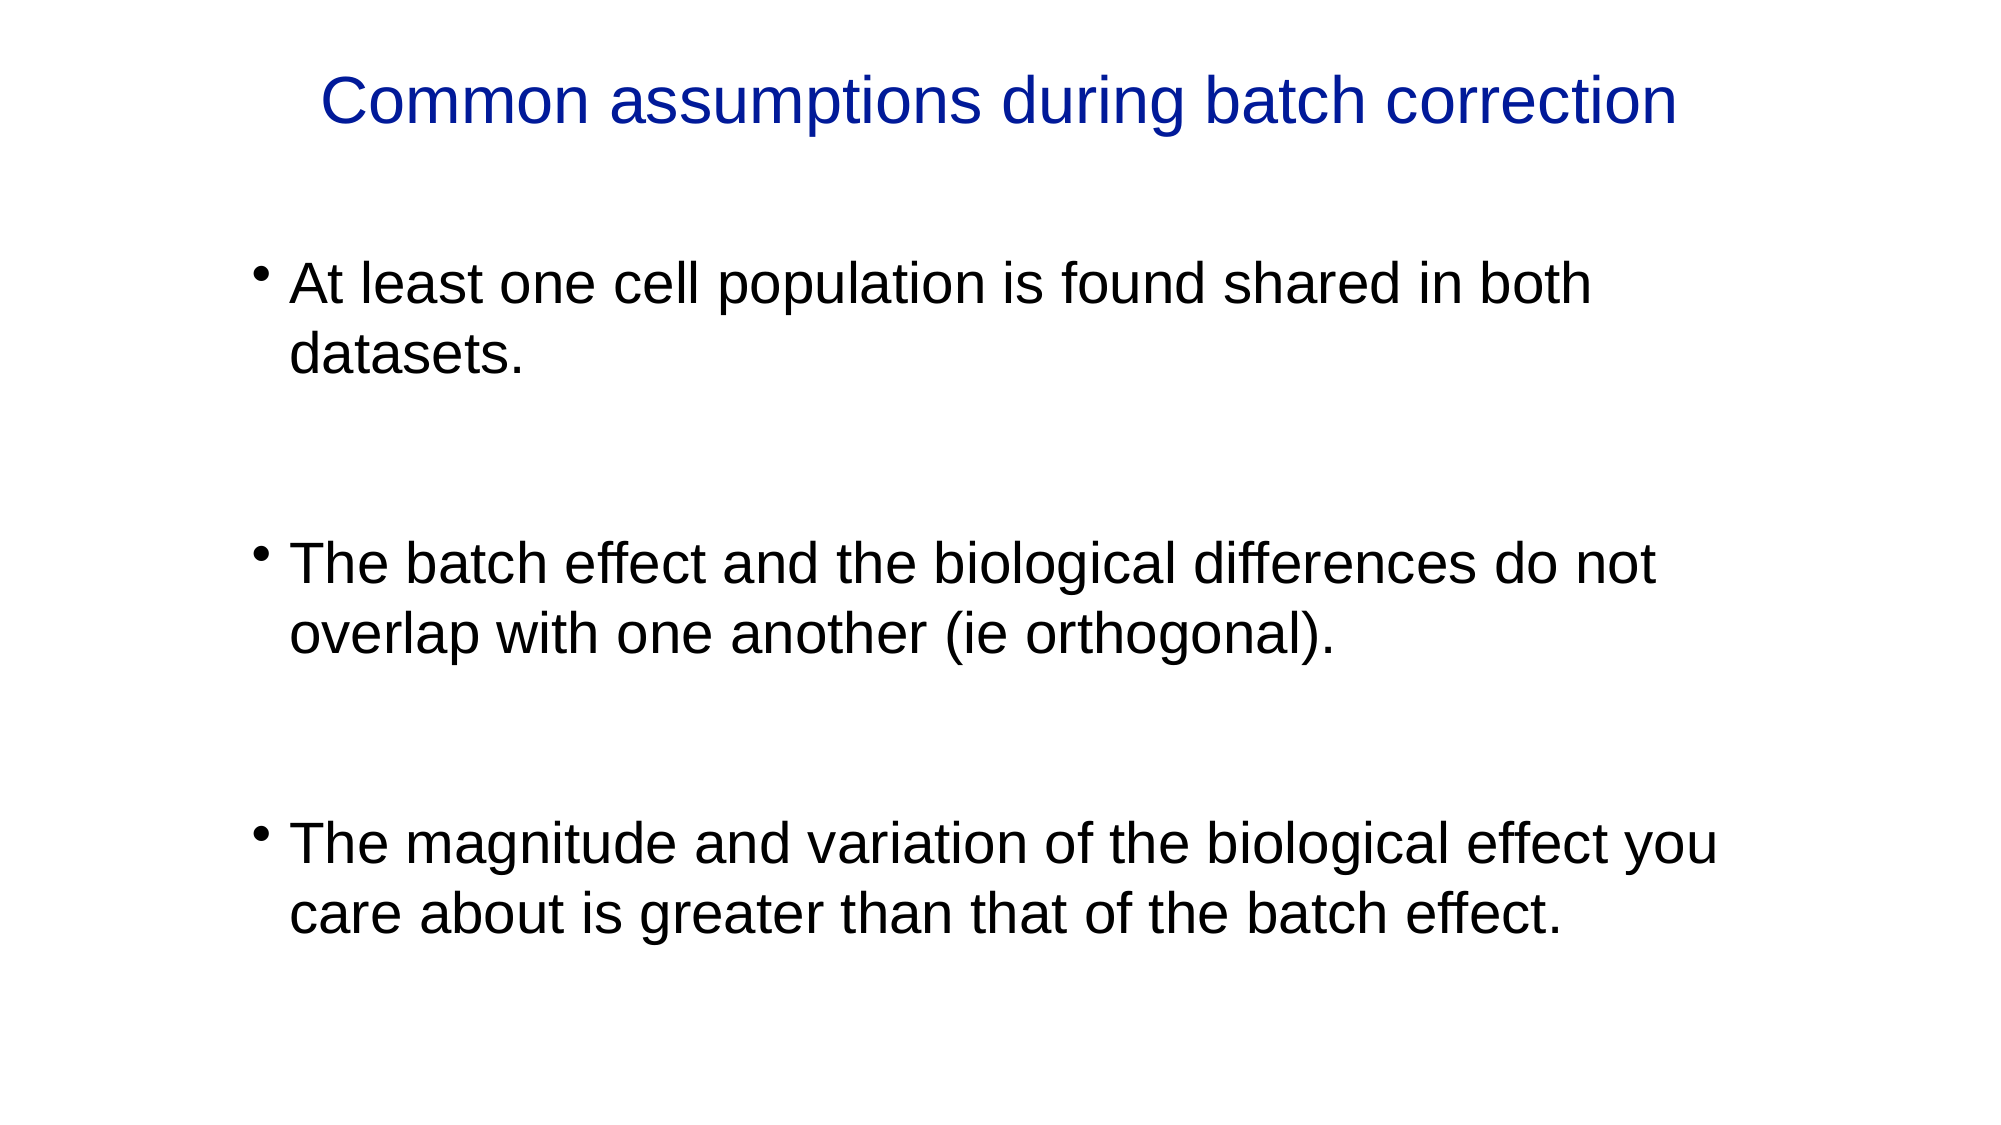

Common assumptions during batch correction
At least one cell population is found shared in both datasets.

The batch effect and the biological differences do not overlap with one another (ie orthogonal).

The magnitude and variation of the biological effect you care about is greater than that of the batch effect.